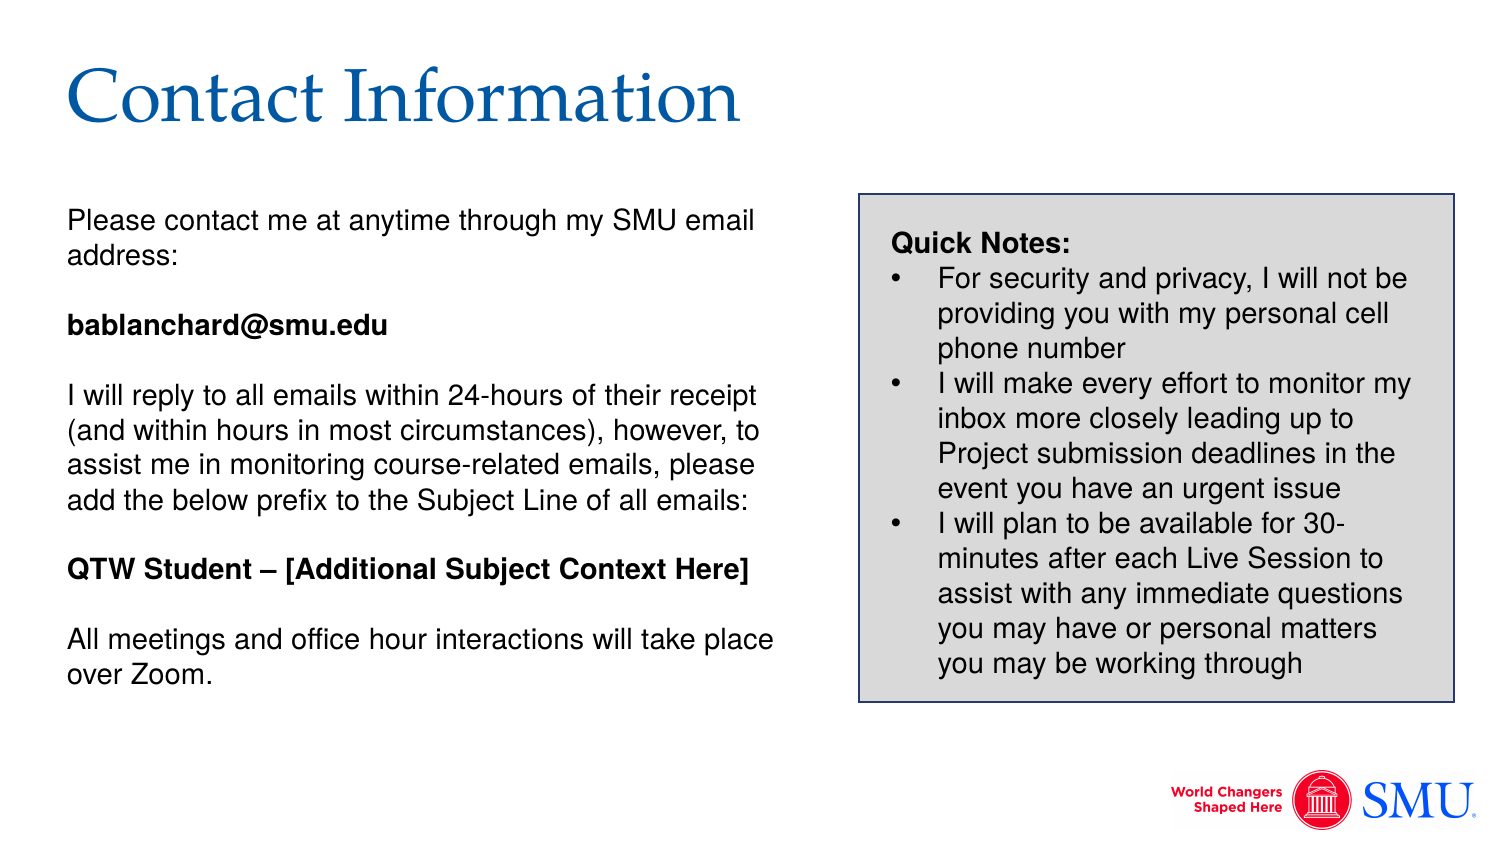

# Contact Information
Please contact me at anytime through my SMU email address:

bablanchard@smu.edu

I will reply to all emails within 24-hours of their receipt (and within hours in most circumstances), however, to assist me in monitoring course-related emails, please add the below prefix to the Subject Line of all emails:

QTW Student – [Additional Subject Context Here]

All meetings and office hour interactions will take place over Zoom.

Quick Notes:
For security and privacy, I will not be providing you with my personal cell phone number
I will make every effort to monitor my inbox more closely leading up to Project submission deadlines in the event you have an urgent issue
I will plan to be available for 30-minutes after each Live Session to assist with any immediate questions you may have or personal matters you may be working through